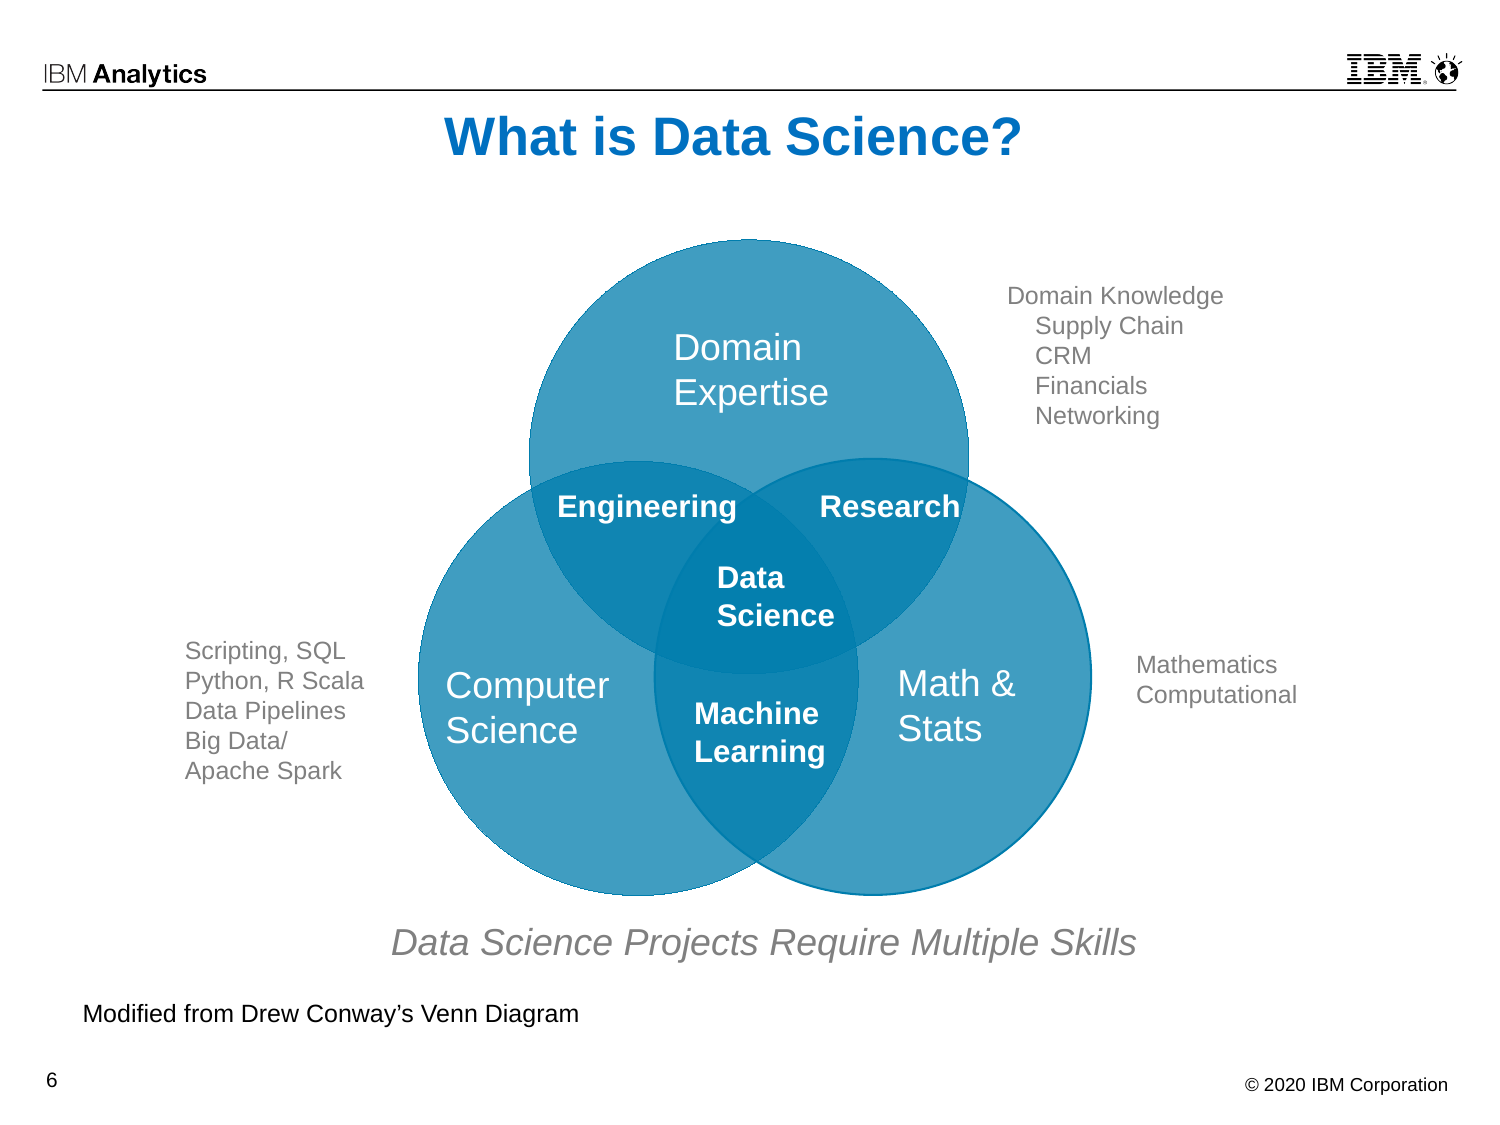

# What is Data Science?

Domain Knowledge
    Supply Chain
    CRM
    Financials
    Networking
Domain Expertise

Engineering
Research
Data Science
Scripting, SQL
Python, R Scala
Data Pipelines
Big Data/ Apache Spark
Mathematics
Computational
Computer
Science
Math & Stats
Machine
Learning
Data Science Projects Require Multiple Skills
Modified from Drew Conway’s Venn Diagram